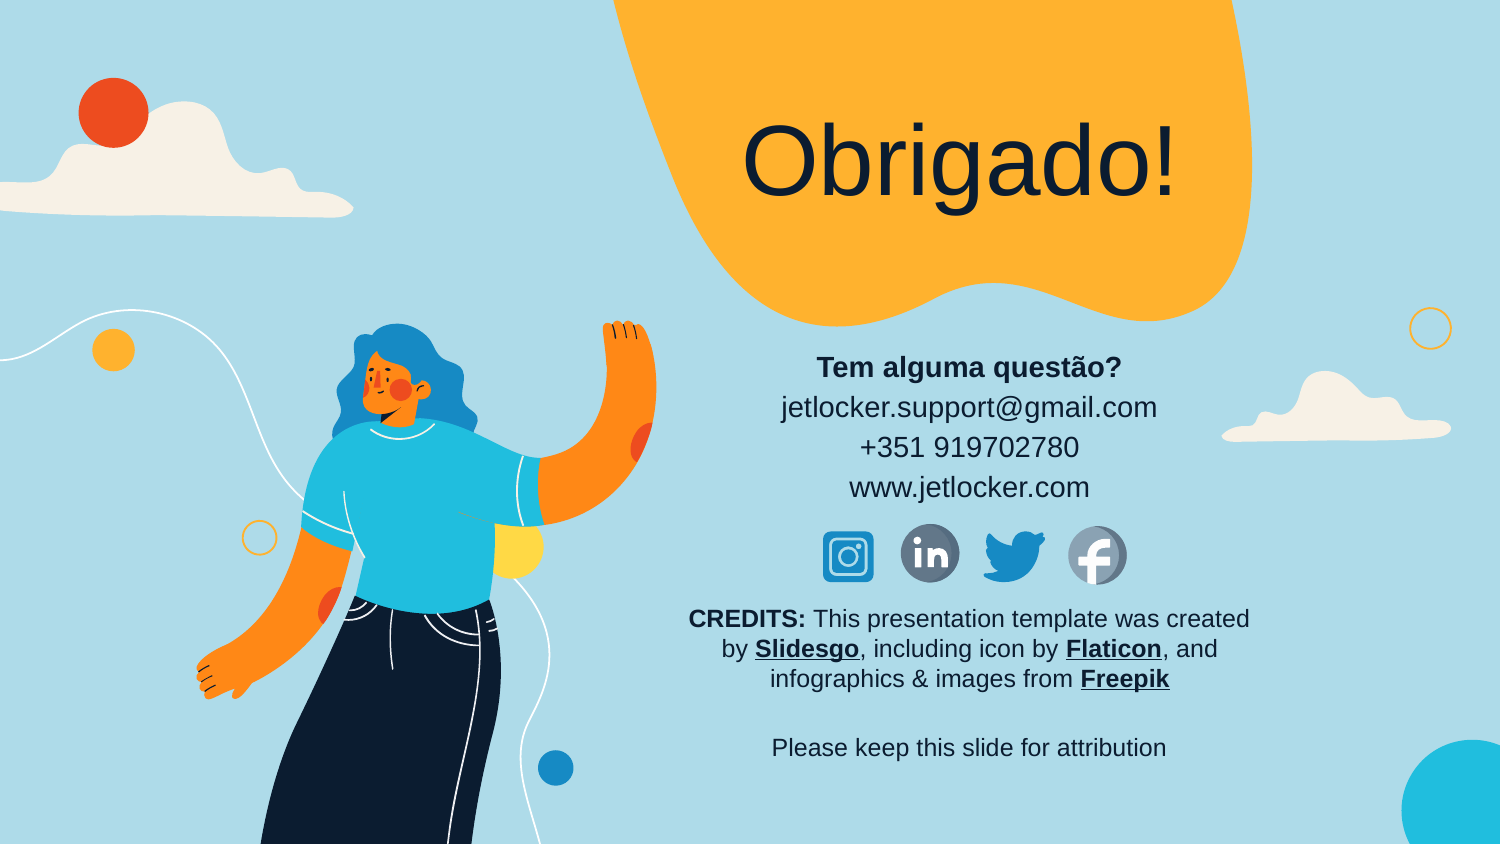

# Obrigado!

Tem alguma questão?
jetlocker.support@gmail.com
+351 919702780
www.jetlocker.com

Please keep this slide for attribution